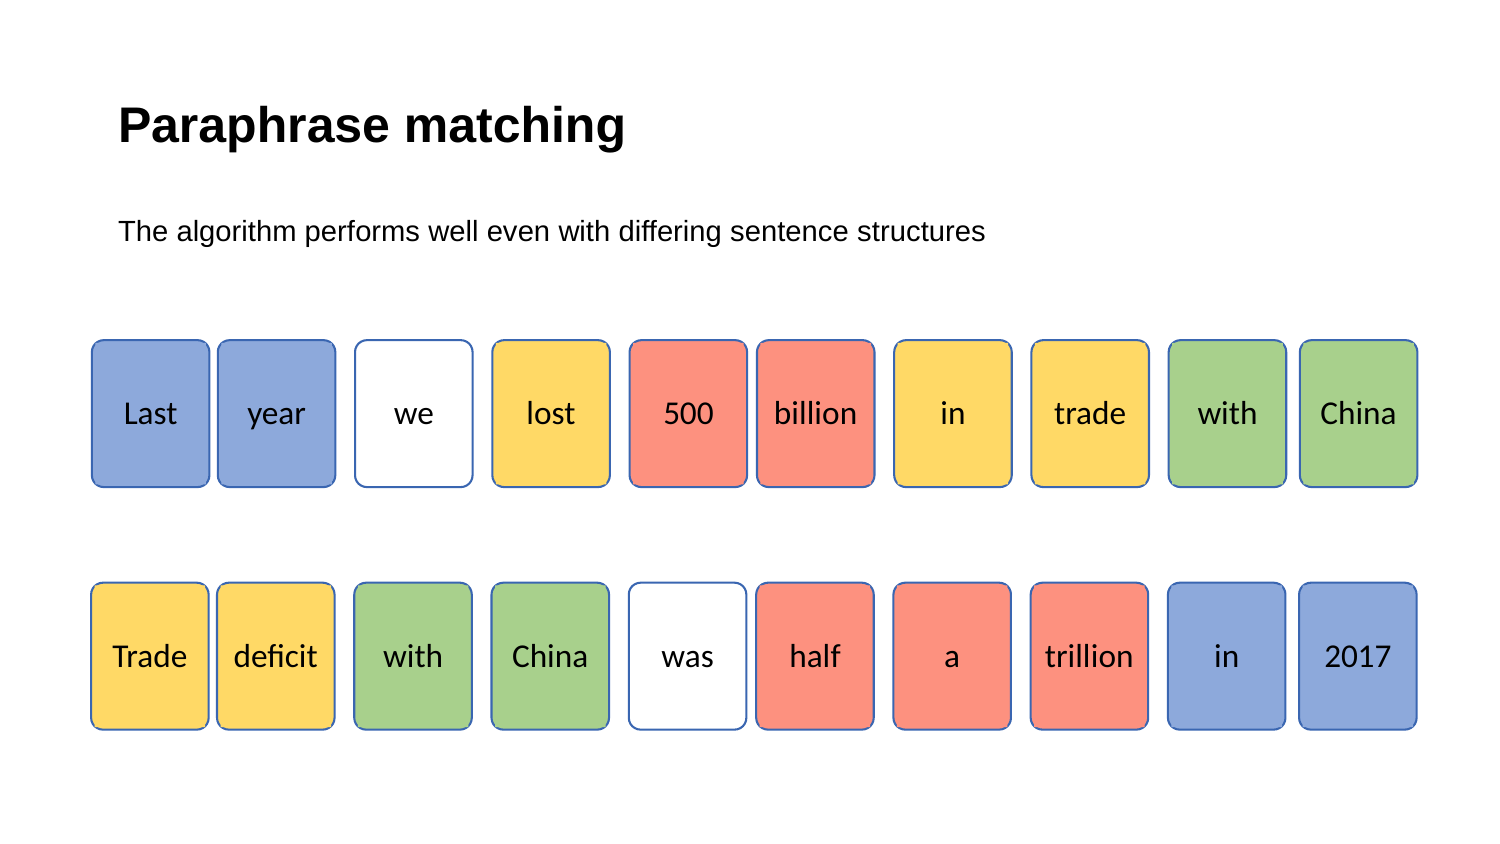

# Paraphrase matching
The algorithm performs well even with differing sentence structures

Last

year

we

lost

500

billion

in

trade

with

China

Trade

deficit

with

China

was

half

a

trillion

in

2017